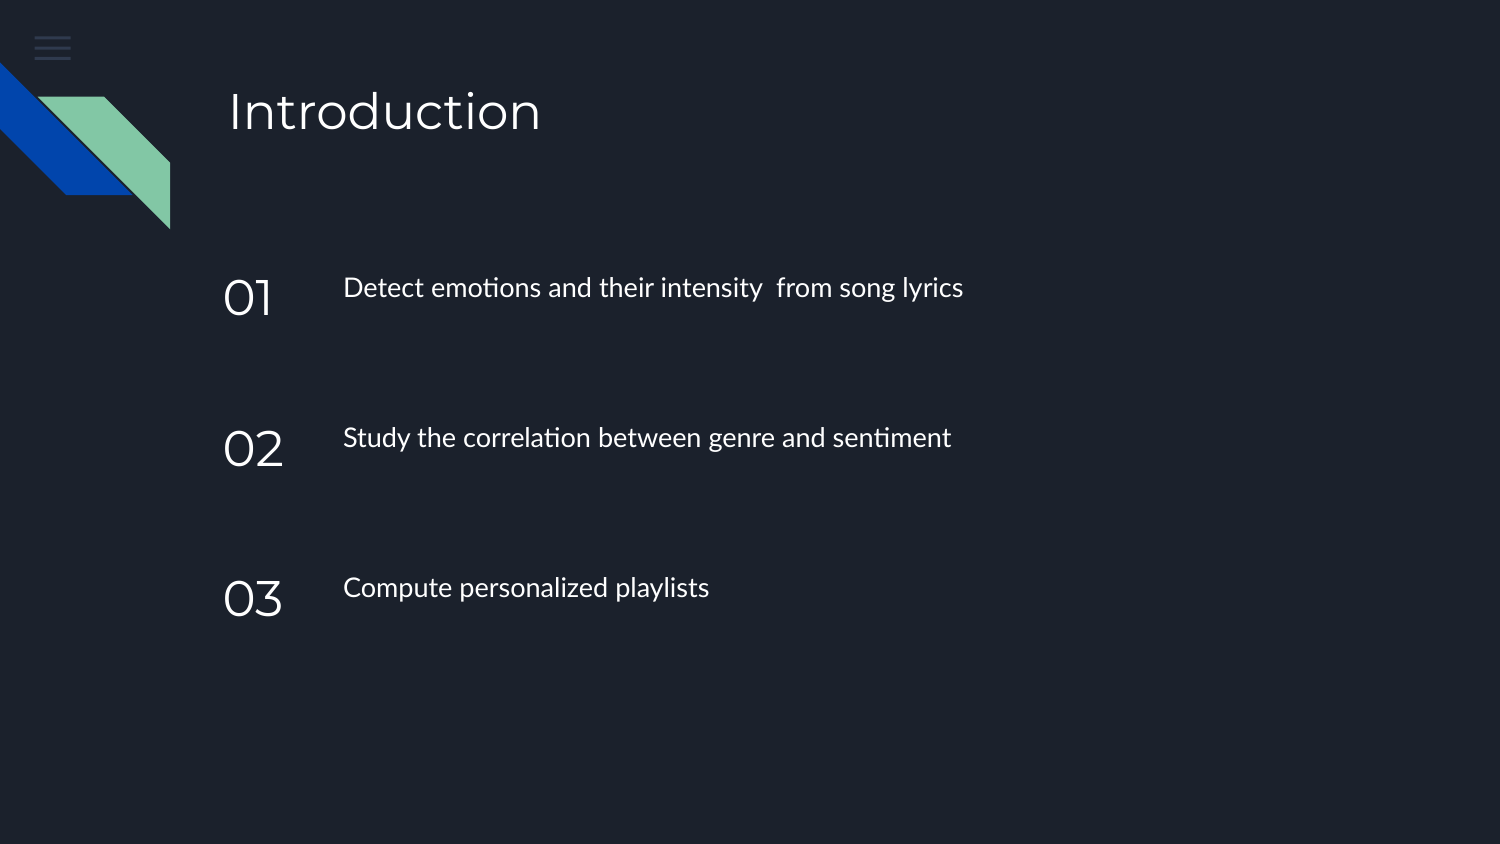

# Introduction
01

Detect emotions and their intensity  from song lyrics
02

Study the correlation between genre and sentiment
03

Compute personalized playlists